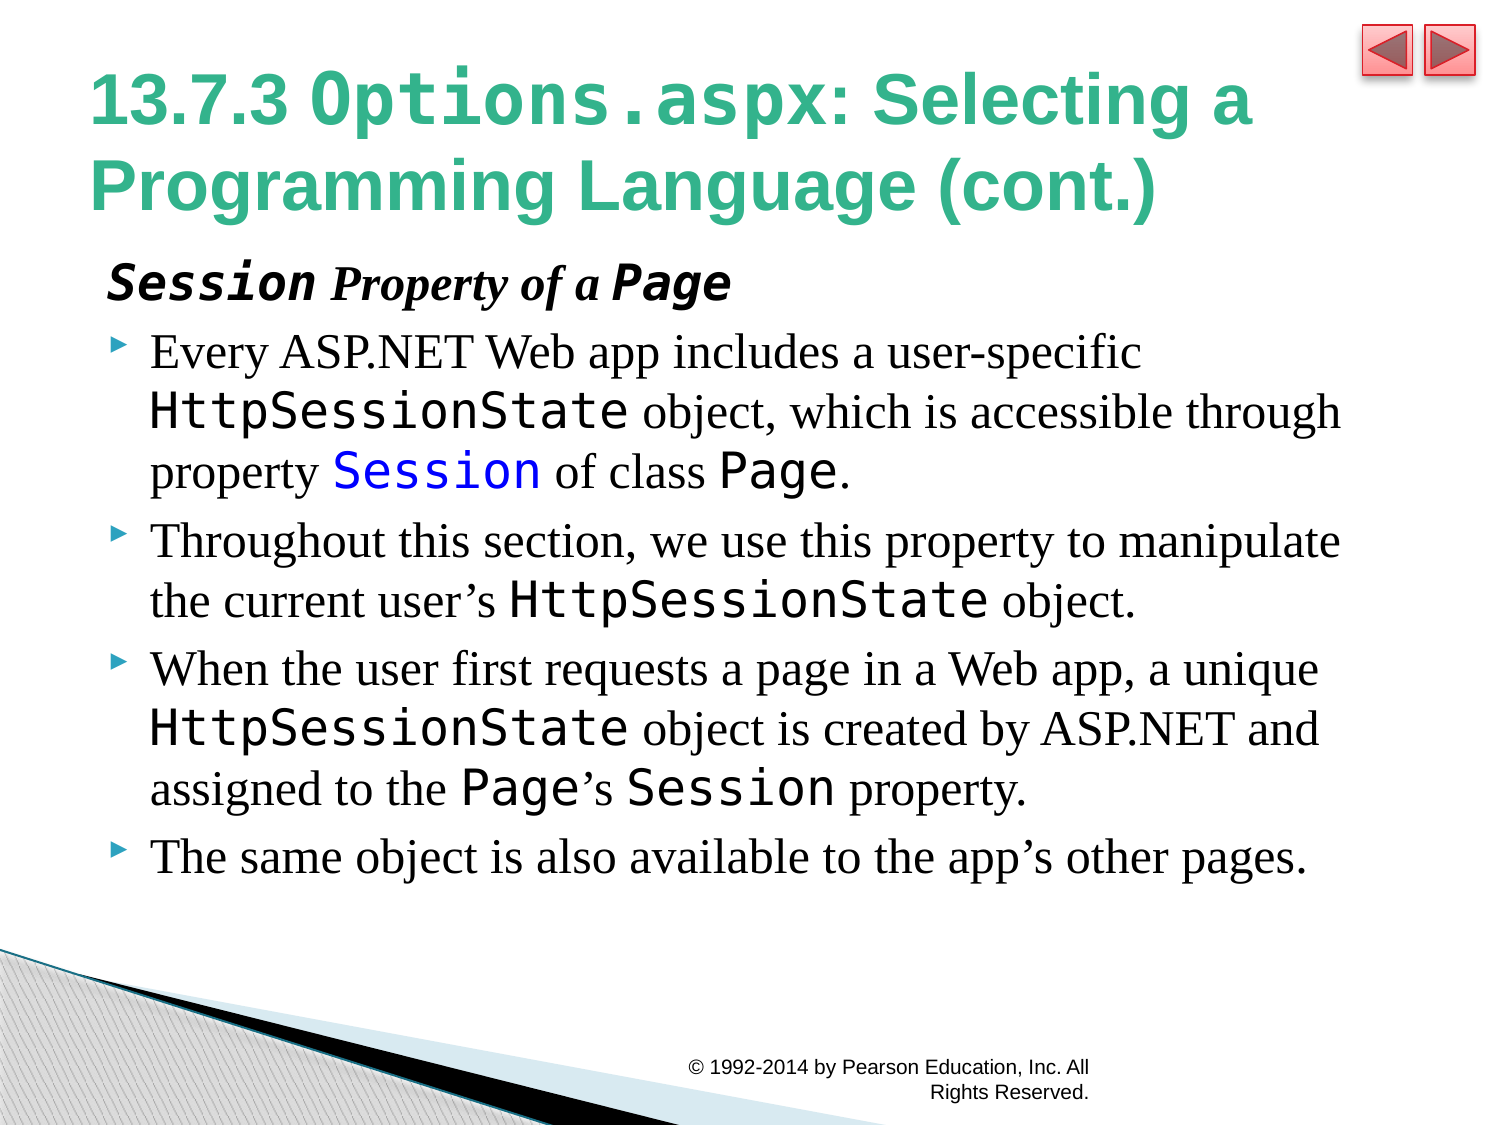

# 13.7.3 Options.aspx: Selecting a Programming Language (cont.)
Session Property of a Page
Every ASP.NET Web app includes a user-specific HttpSessionState object, which is accessible through property Session of class Page.
Throughout this section, we use this property to manipulate the current user’s HttpSessionState object.
When the user first requests a page in a Web app, a unique HttpSessionState object is created by ASP.NET and assigned to the Page’s Session property.
The same object is also available to the app’s other pages.
© 1992-2014 by Pearson Education, Inc. All Rights Reserved.